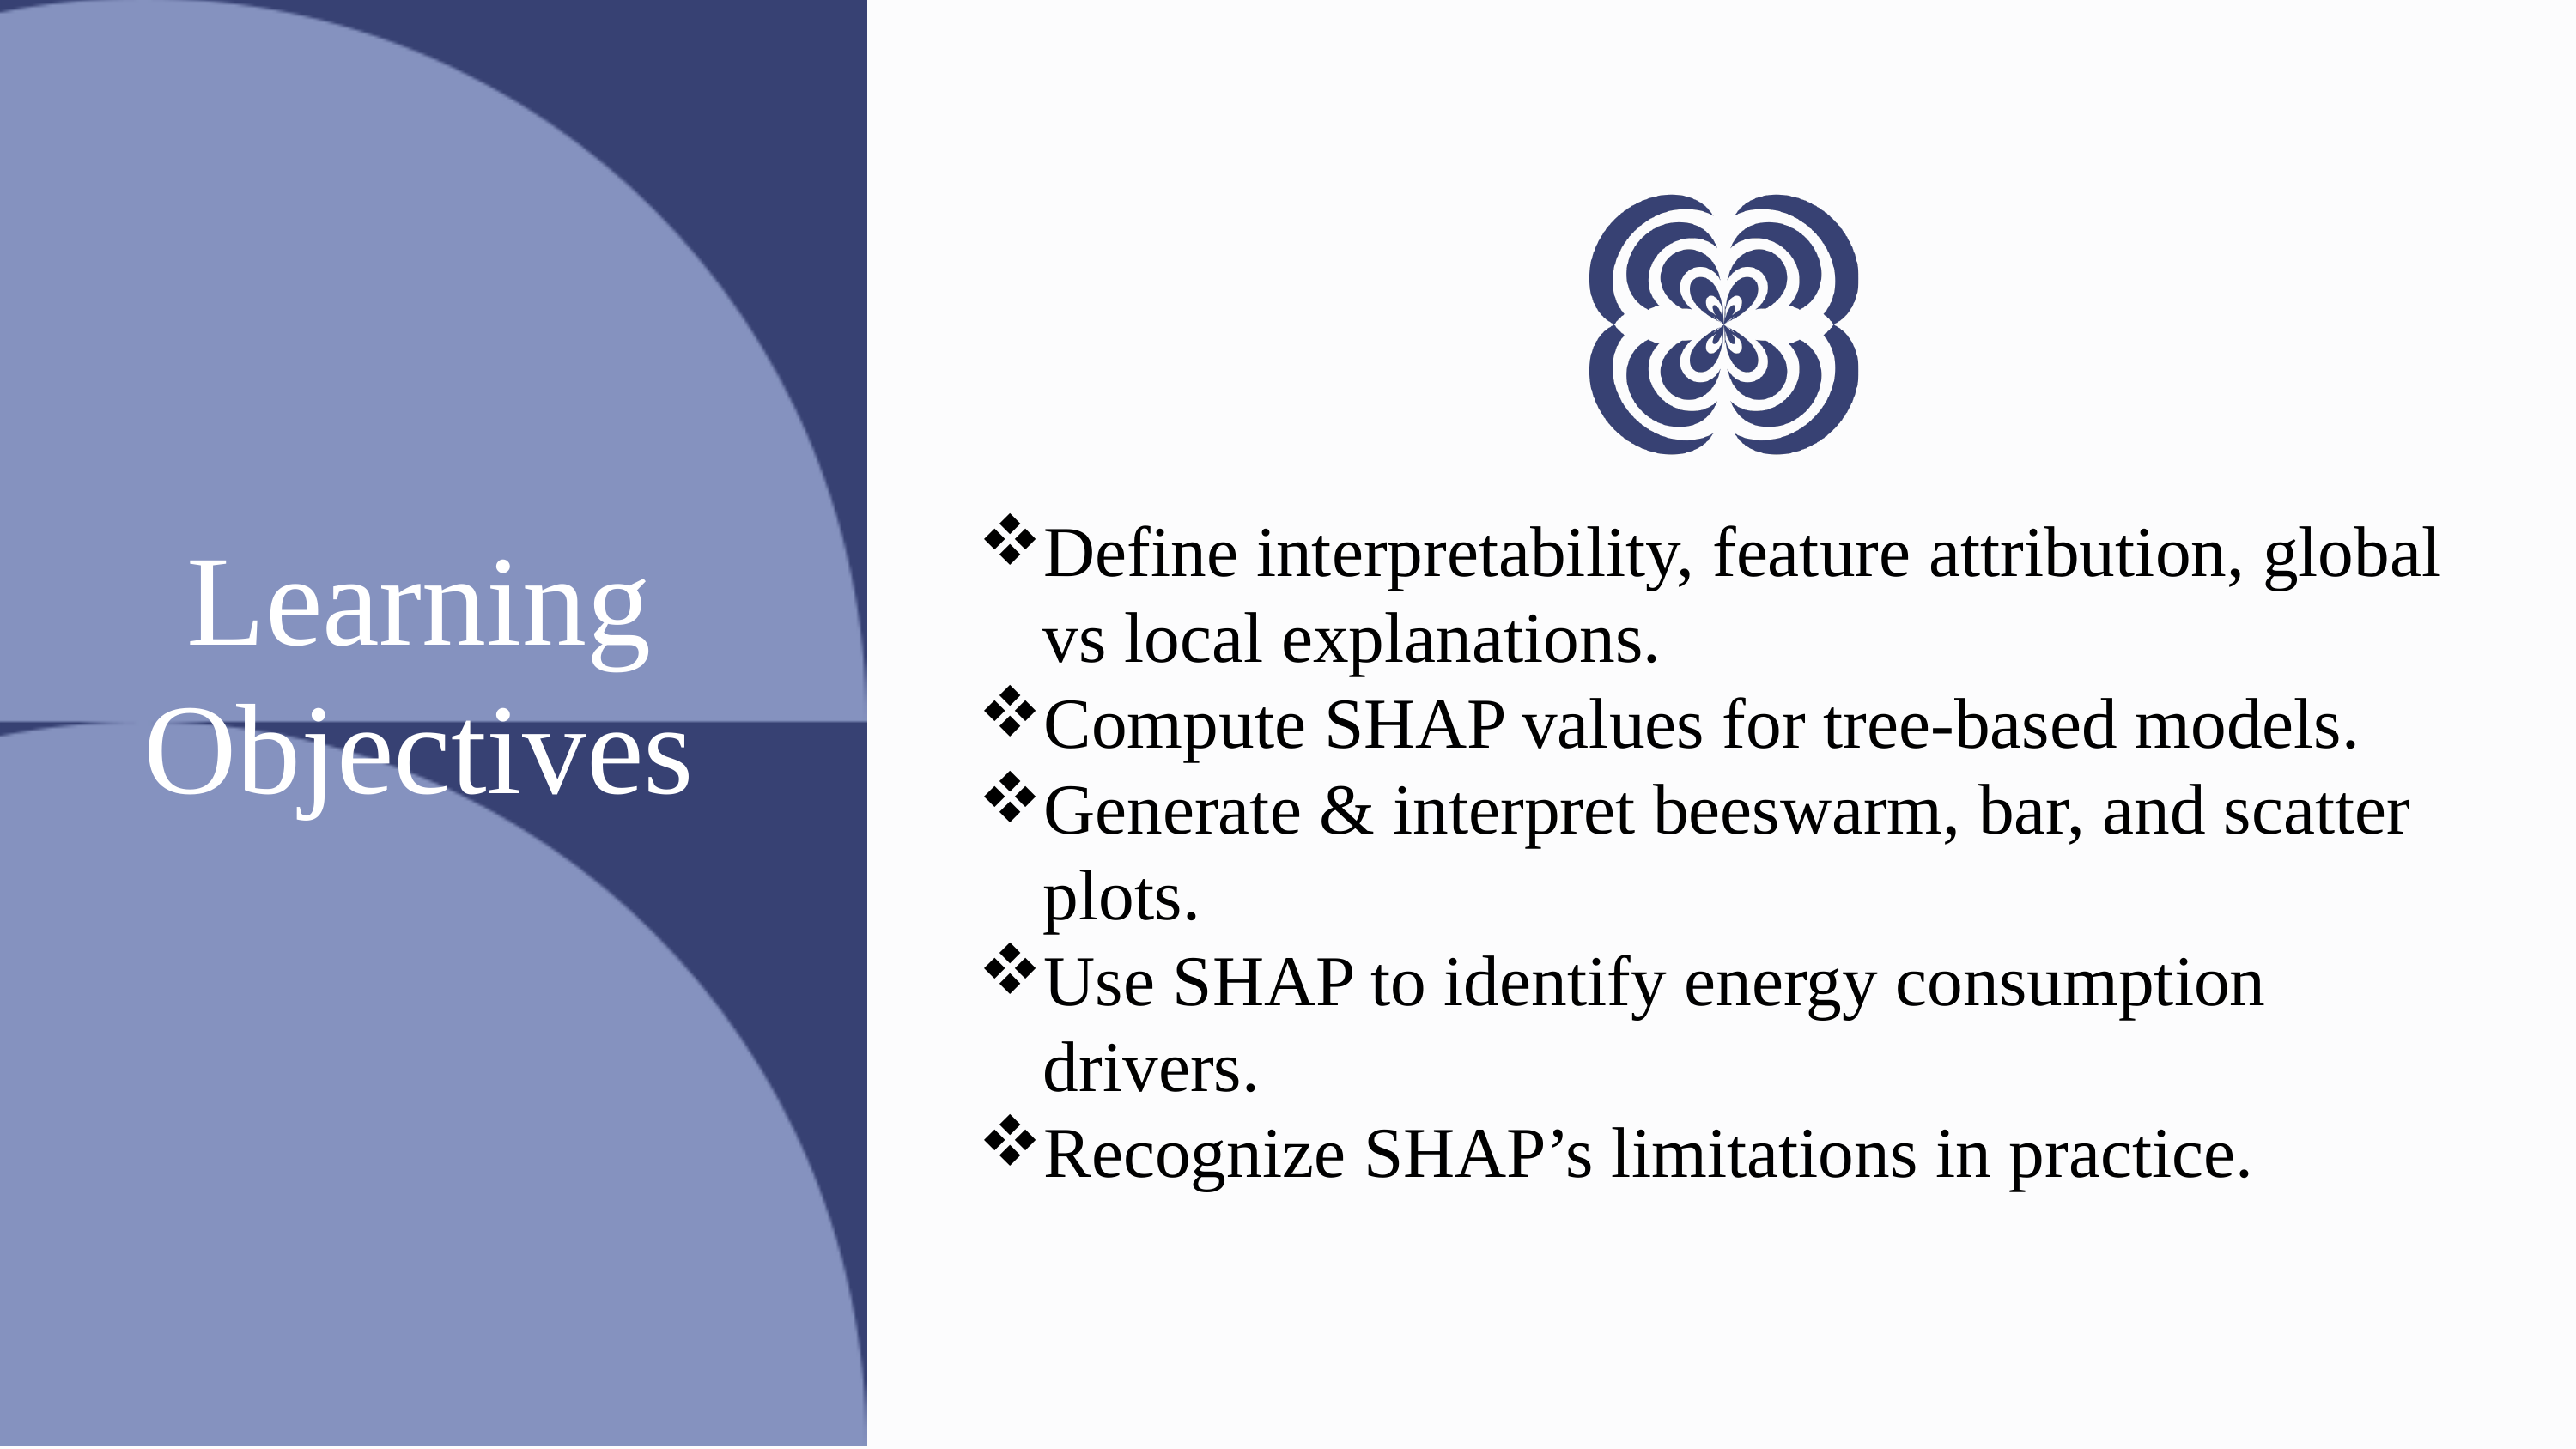

Define interpretability, feature attribution, global vs local explanations.
Compute SHAP values for tree-based models.
Generate & interpret beeswarm, bar, and scatter plots.
Use SHAP to identify energy consumption drivers.
Recognize SHAP’s limitations in practice.
Learning Objectives